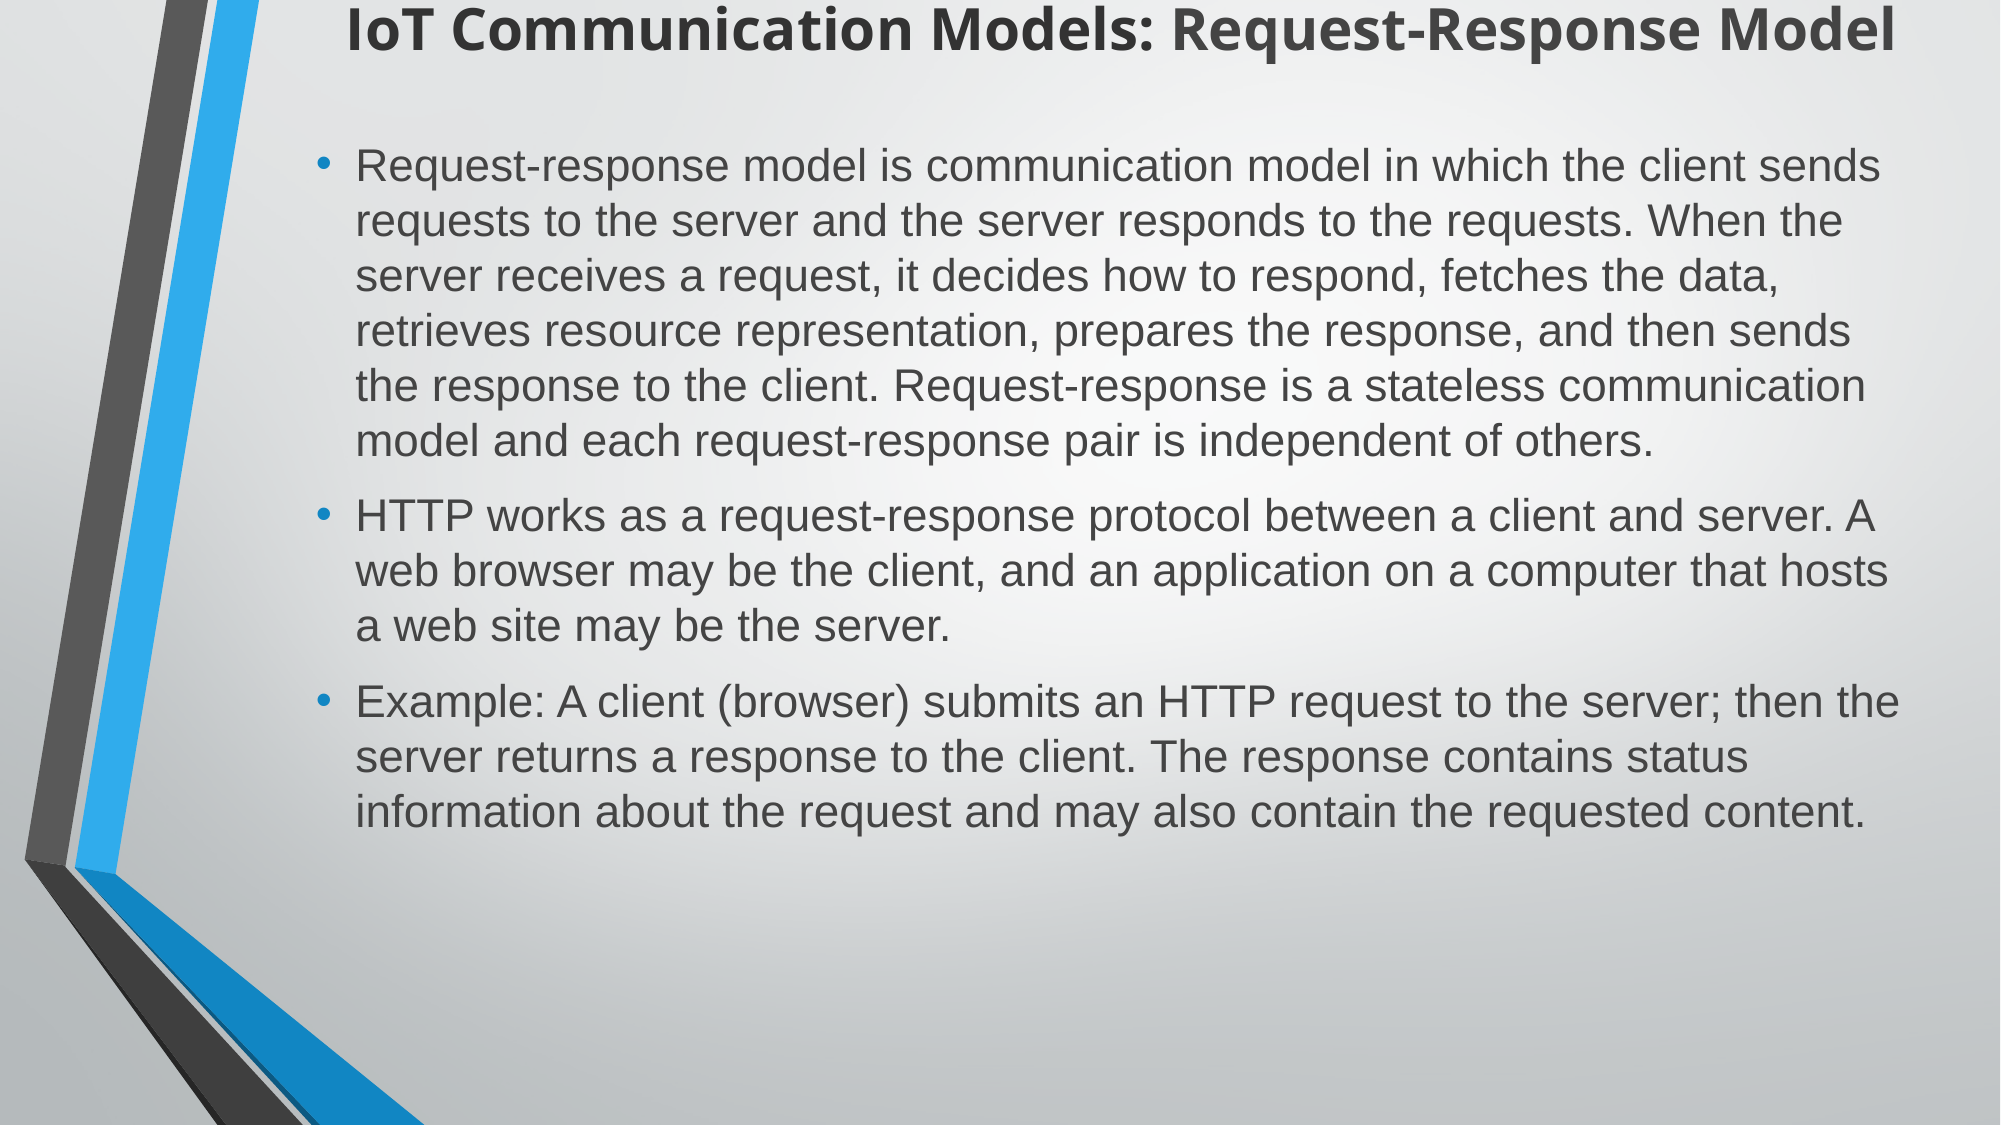

# IoT Communication Models: Request-Response Model
Request-response model is communication model in which the client sends requests to the server and the server responds to the requests. When the server receives a request, it decides how to respond, fetches the data, retrieves resource representation, prepares the response, and then sends the response to the client. Request-response is a stateless communication model and each request-response pair is independent of others.
HTTP works as a request-response protocol between a client and server. A web browser may be the client, and an application on a computer that hosts a web site may be the server.
Example: A client (browser) submits an HTTP request to the server; then the server returns a response to the client. The response contains status information about the request and may also contain the requested content.